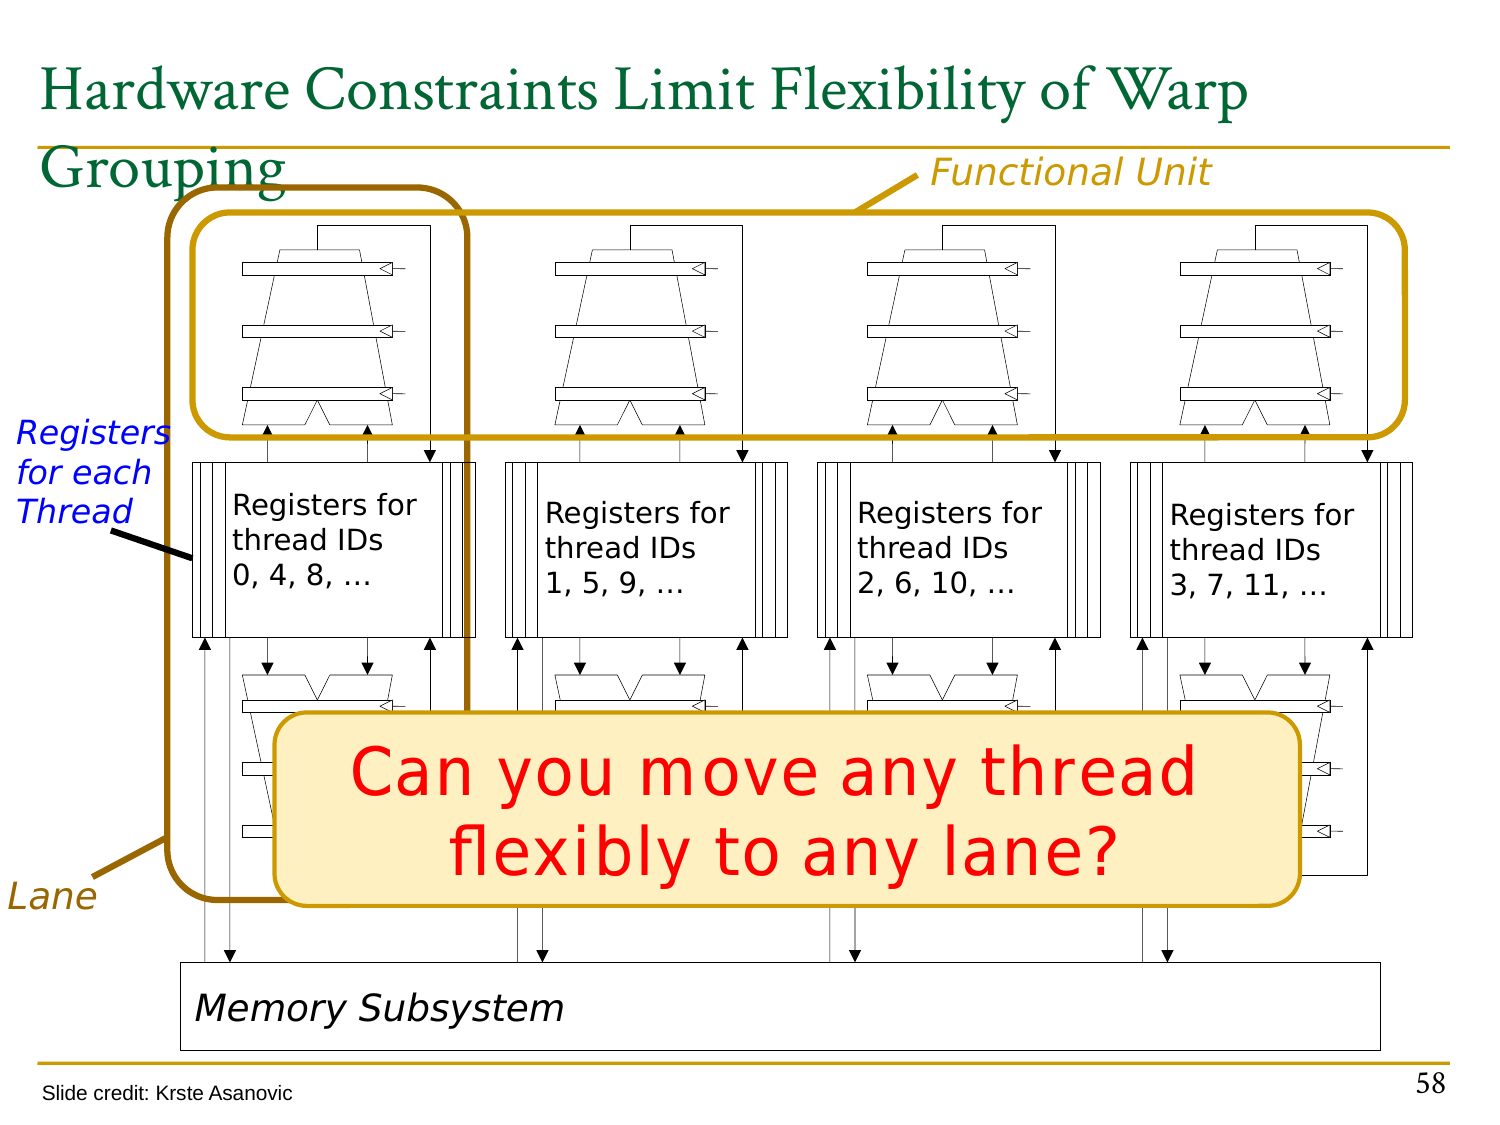

# Hardware Constraints Limit Flexibility of Warp Grouping
Functional Unit

Lane

Registers
for each
Thread

Registers for thread IDs
0, 4, 8, …
Registers for thread IDs
1, 5, 9, …
Registers for thread IDs
2, 6, 10, …
Registers for thread IDs
3, 7, 11, …

Can you move any thread
flexibly to any lane?

Memory Subsystem
58
Slide credit: Krste Asanovic